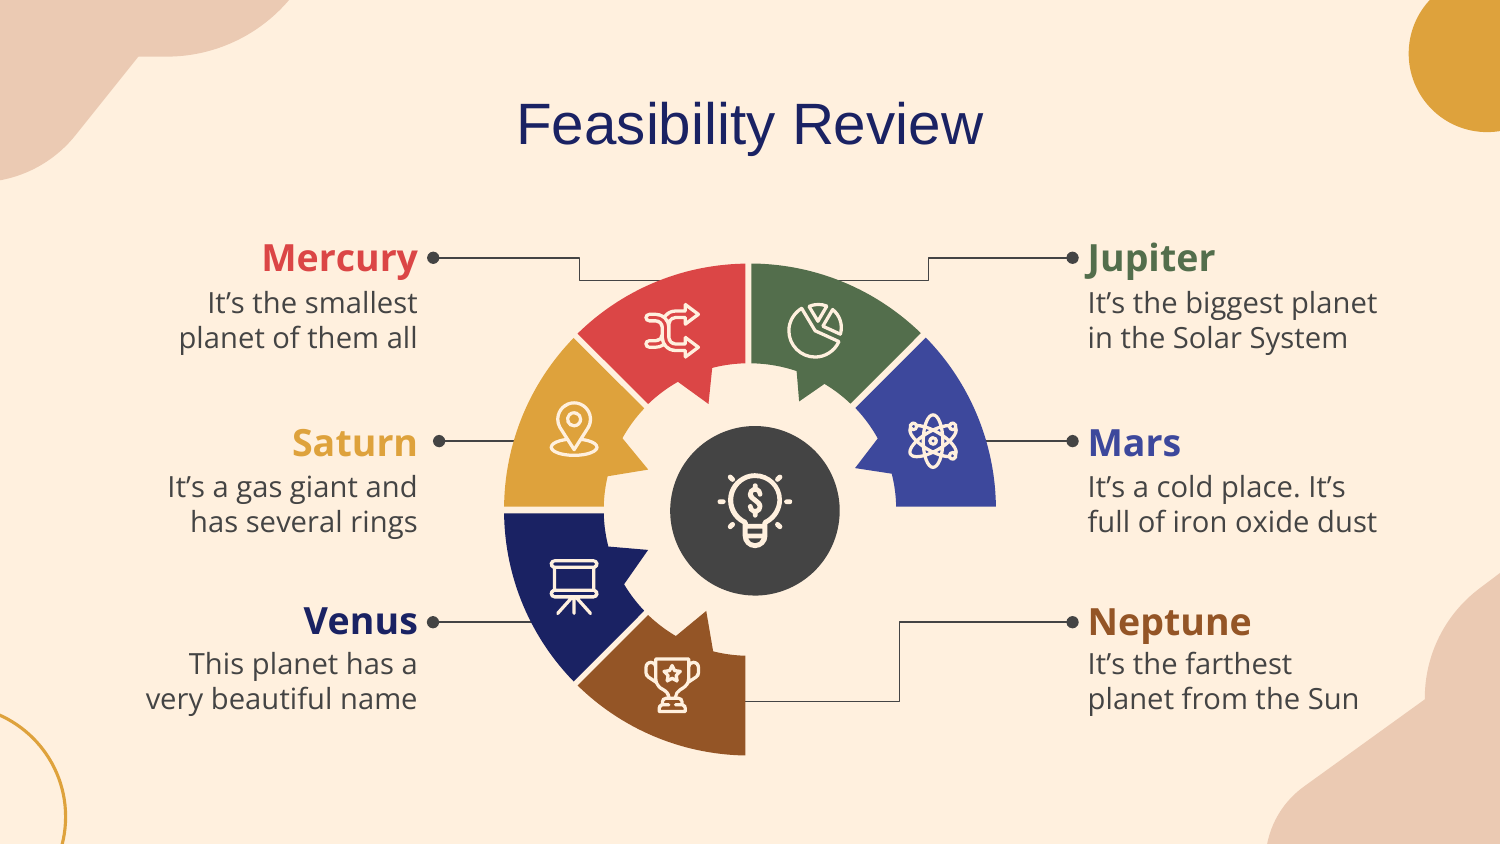

# Feasibility Review
Jupiter
Mercury

It’s the smallest planet of them all
It’s the biggest planet in the Solar System

Saturn
Mars

It’s a gas giant and has several rings
It’s a cold place. It’s full of iron oxide dust

Venus
Neptune

This planet has a very beautiful name
It’s the farthest planet from the Sun